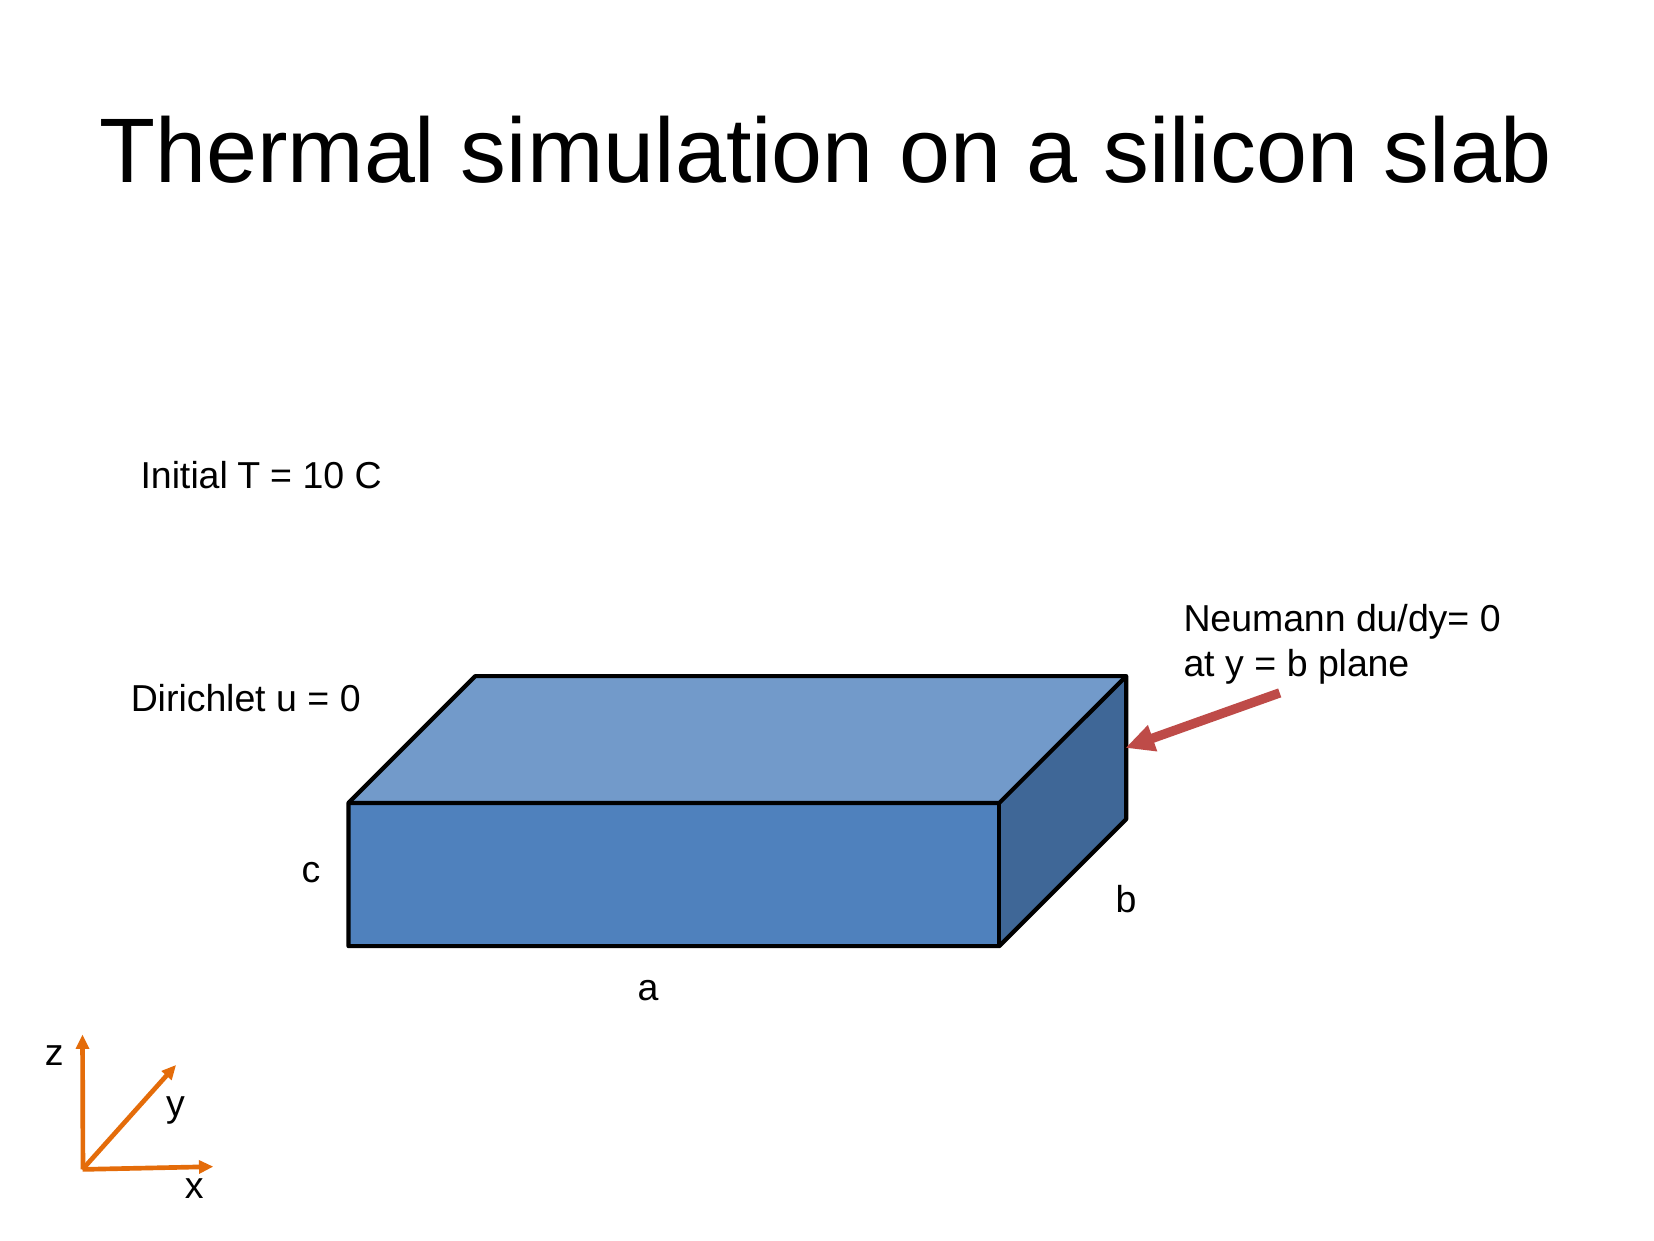

# Thermal simulation on a silicon slab
Initial T = 10 C
Neumann du/dy= 0
at y = b plane
Dirichlet u = 0

c
b
a
z
y
x